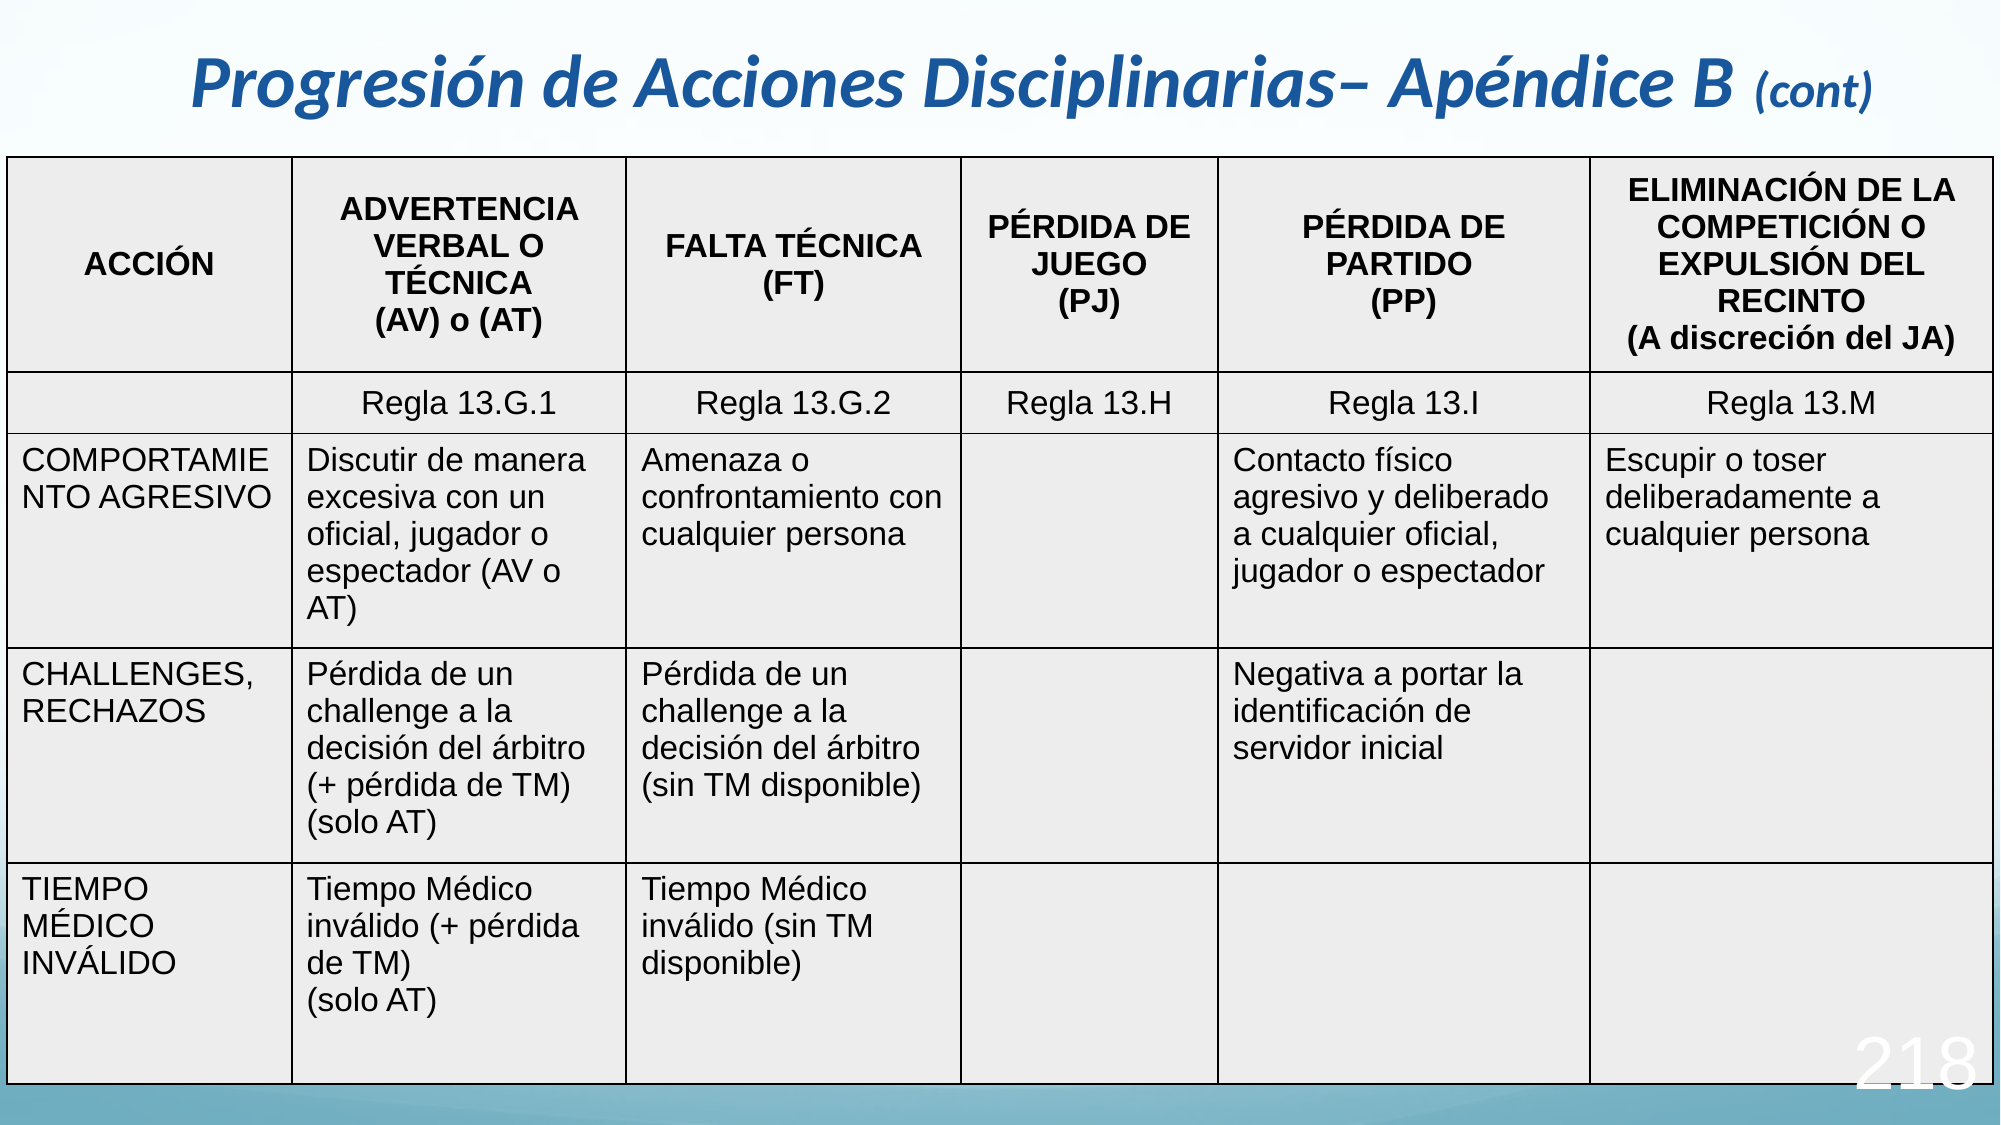

Progresión de Acciones Disciplinarias– Apéndice B (cont)
| ACCIÓN | ADVERTENCIA VERBAL O TÉCNICA (AV) o (AT) | FALTA TÉCNICA (FT) | PÉRDIDA DE JUEGO (PJ) | PÉRDIDA DE PARTIDO (PP) | ELIMINACIÓN DE LA COMPETICIÓN O EXPULSIÓN DEL RECINTO (A discreción del JA) |
| --- | --- | --- | --- | --- | --- |
|  | Regla 13.G.1 | Regla 13.G.2 | Regla 13.H | Regla 13.I | Regla 13.M |
| COMPORTAMIENTO AGRESIVO | Discutir de manera excesiva con un oficial, jugador o espectador (AV o AT) | Amenaza o confrontamiento con cualquier persona |  | Contacto físico agresivo y deliberado a cualquier oficial, jugador o espectador | Escupir o toser deliberadamente a cualquier persona |
| CHALLENGES, RECHAZOS | Pérdida de un challenge a la decisión del árbitro (+ pérdida de TM) (solo AT) | Pérdida de un challenge a la decisión del árbitro (sin TM disponible) |  | Negativa a portar la identificación de servidor inicial |  |
| TIEMPO MÉDICO INVÁLIDO | Tiempo Médico inválido (+ pérdida de TM) (solo AT) | Tiempo Médico inválido (sin TM disponible) |  |  |  |

218